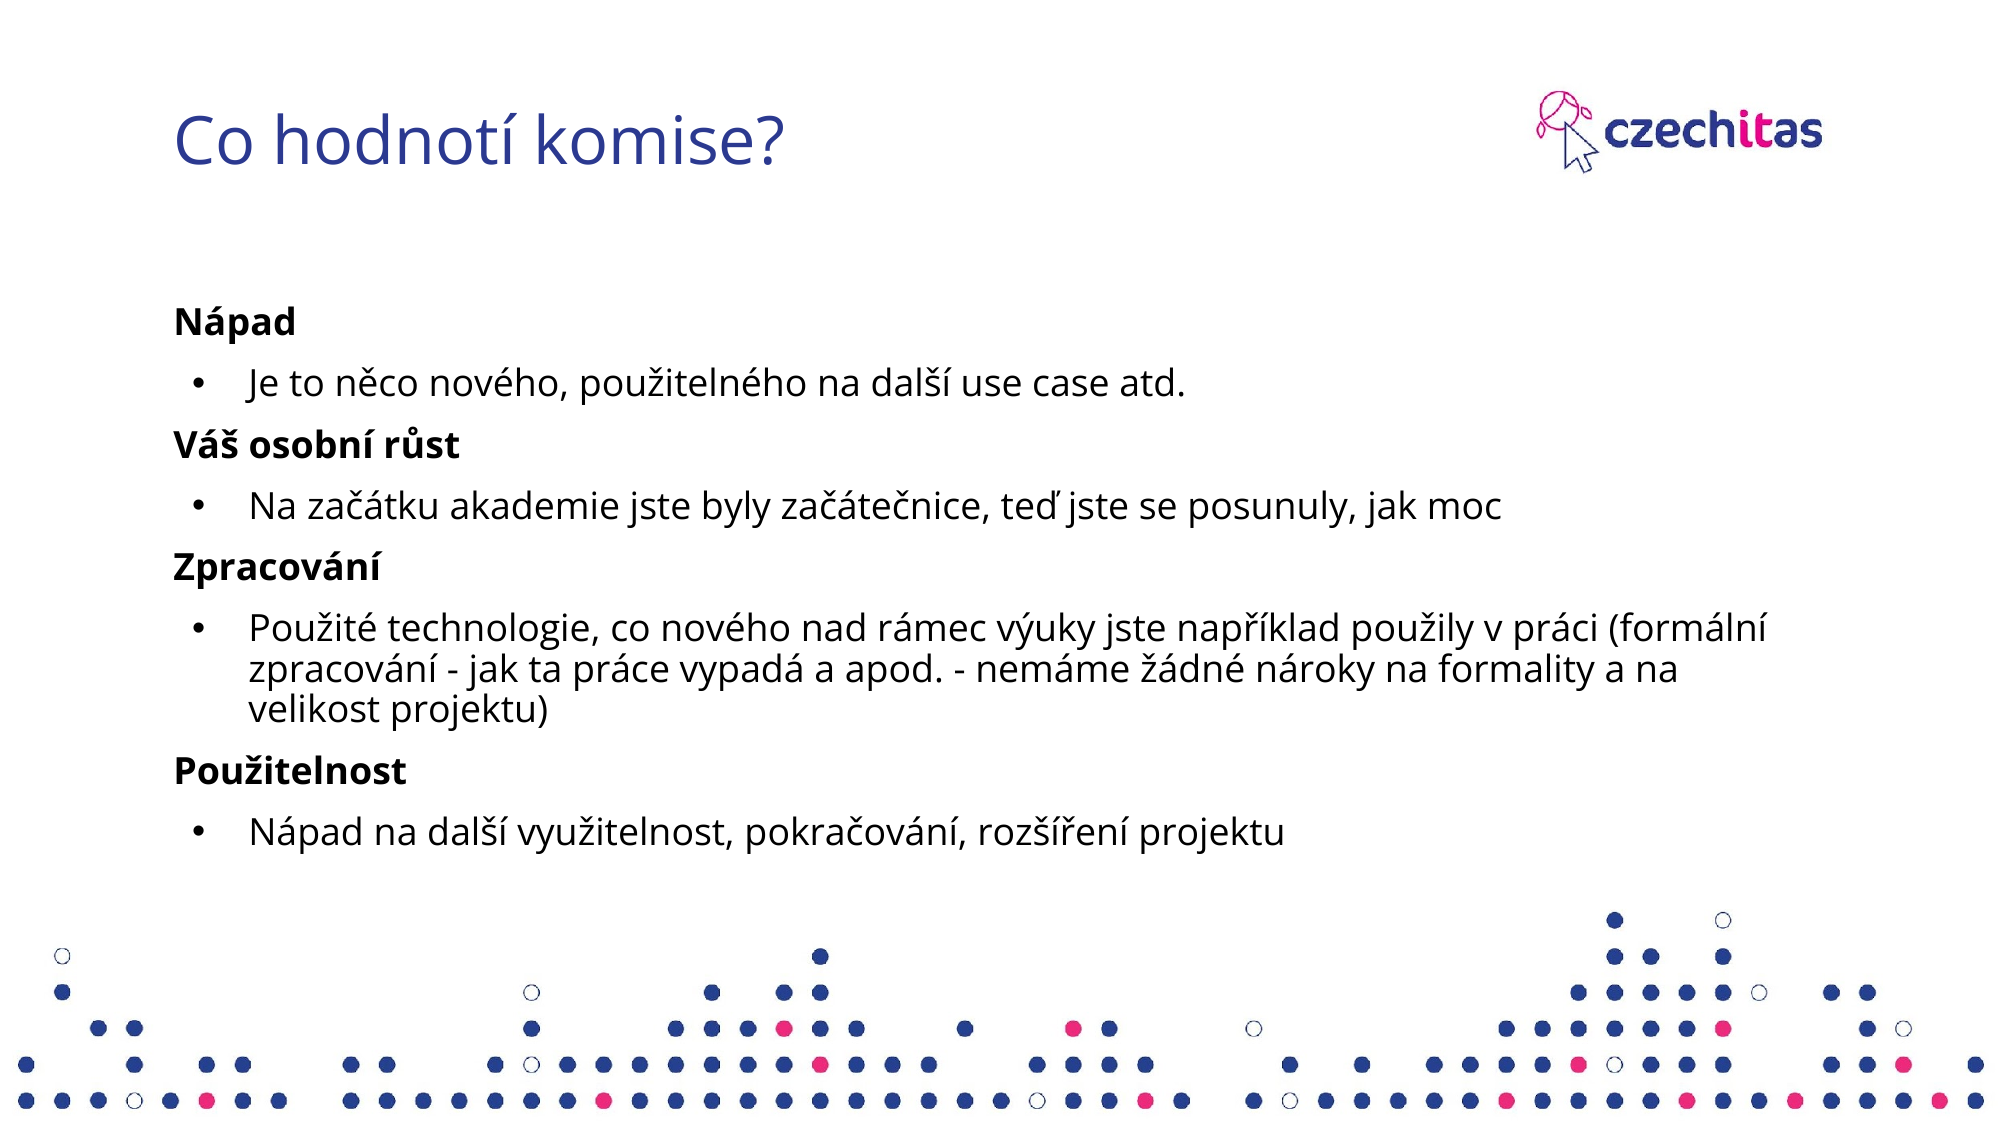

# Co hodnotí komise?

Nápad
Je to něco nového, použitelného na další use case atd.
Váš osobní růst
Na začátku akademie jste byly začátečnice, teď jste se posunuly, jak moc
Zpracování
Použité technologie, co nového nad rámec výuky jste například použily v práci (formální zpracování - jak ta práce vypadá a apod. - nemáme žádné nároky na formality a na velikost projektu)
Použitelnost
Nápad na další využitelnost, pokračování, rozšíření projektu